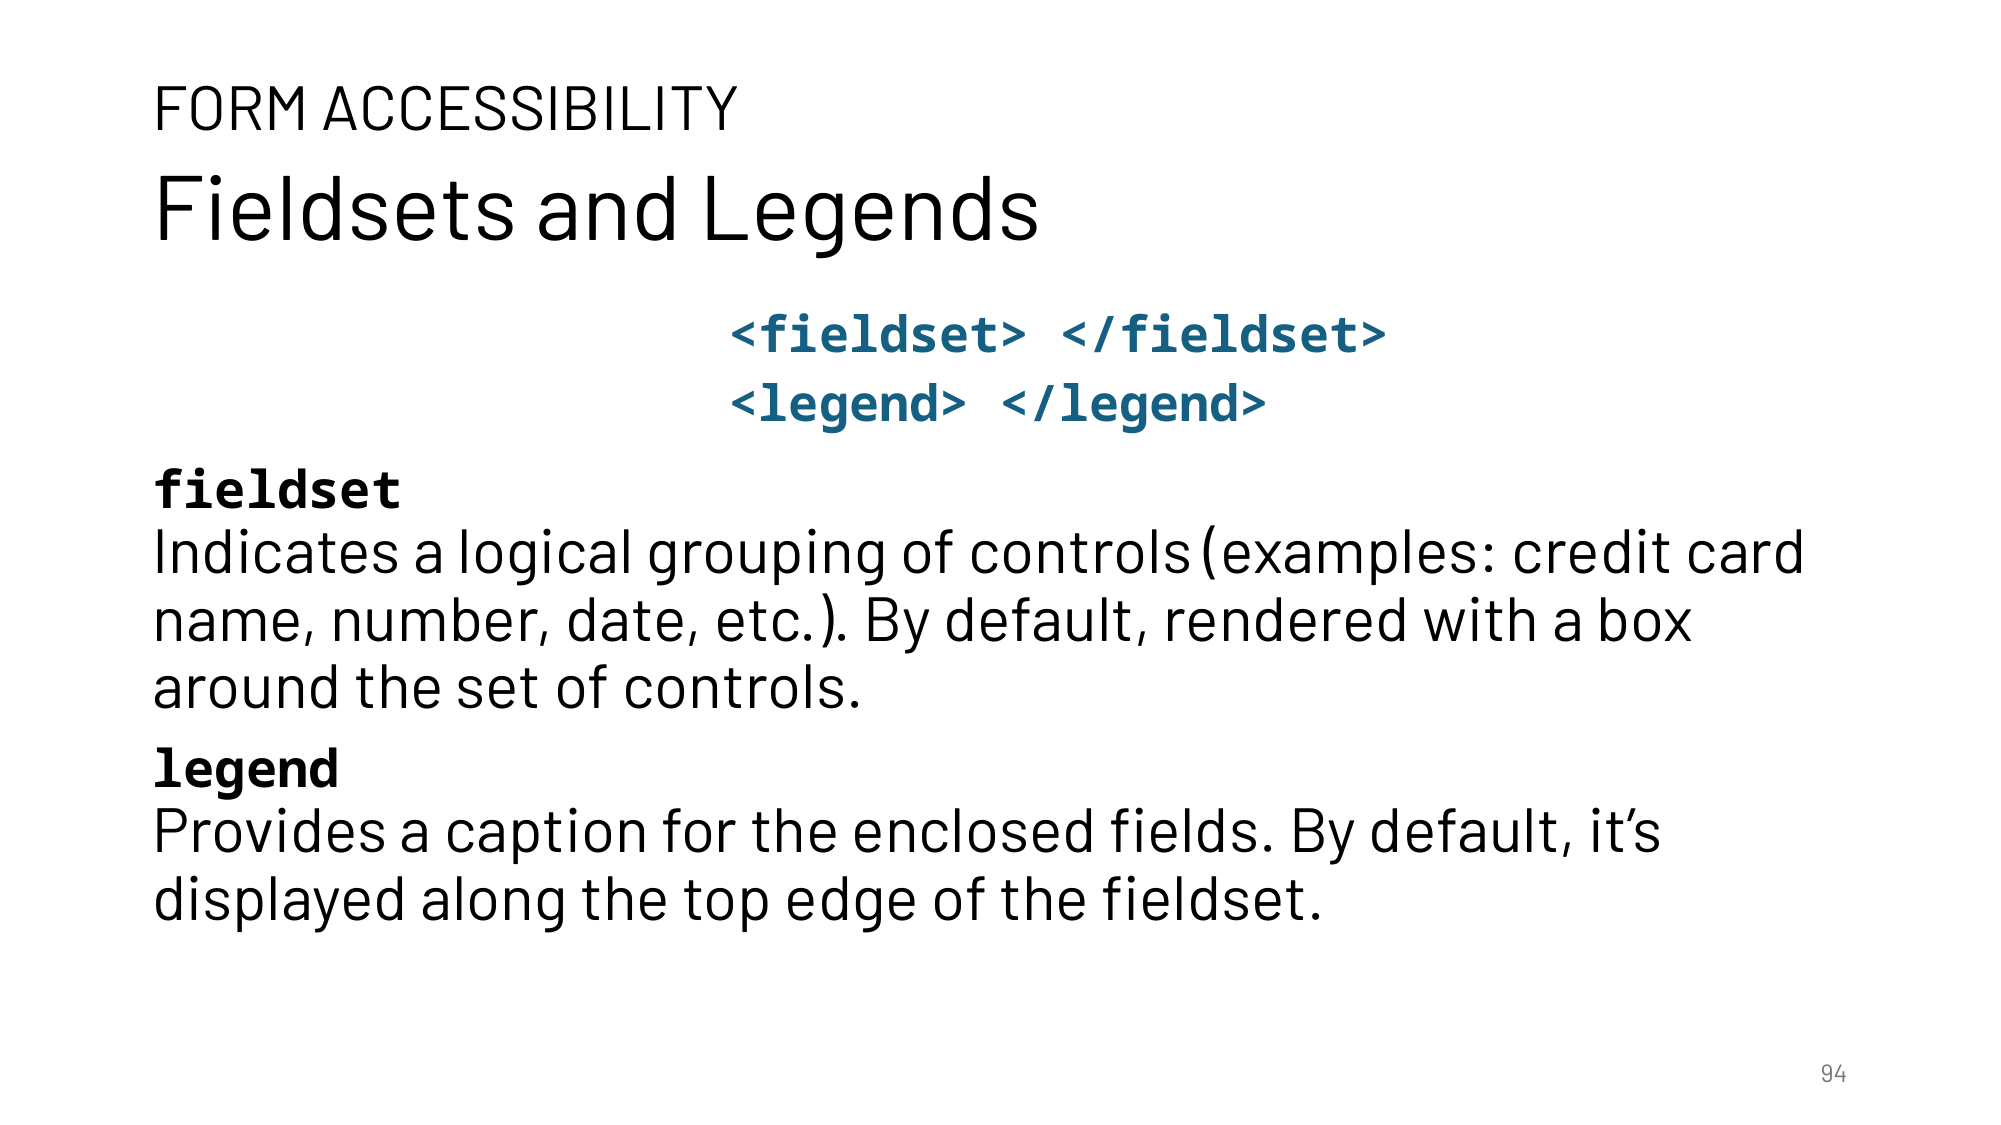

# FORM ACCESSIBILITY
Fieldsets and Legends
<fieldset> </fieldset>
<legend> </legend>
fieldset
Indicates a logical grouping of controls (examples: credit card name, number, date, etc.). By default, rendered with a box around the set of controls.
legend
Provides a caption for the enclosed fields. By default, it’s displayed along the top edge of the fieldset.
94